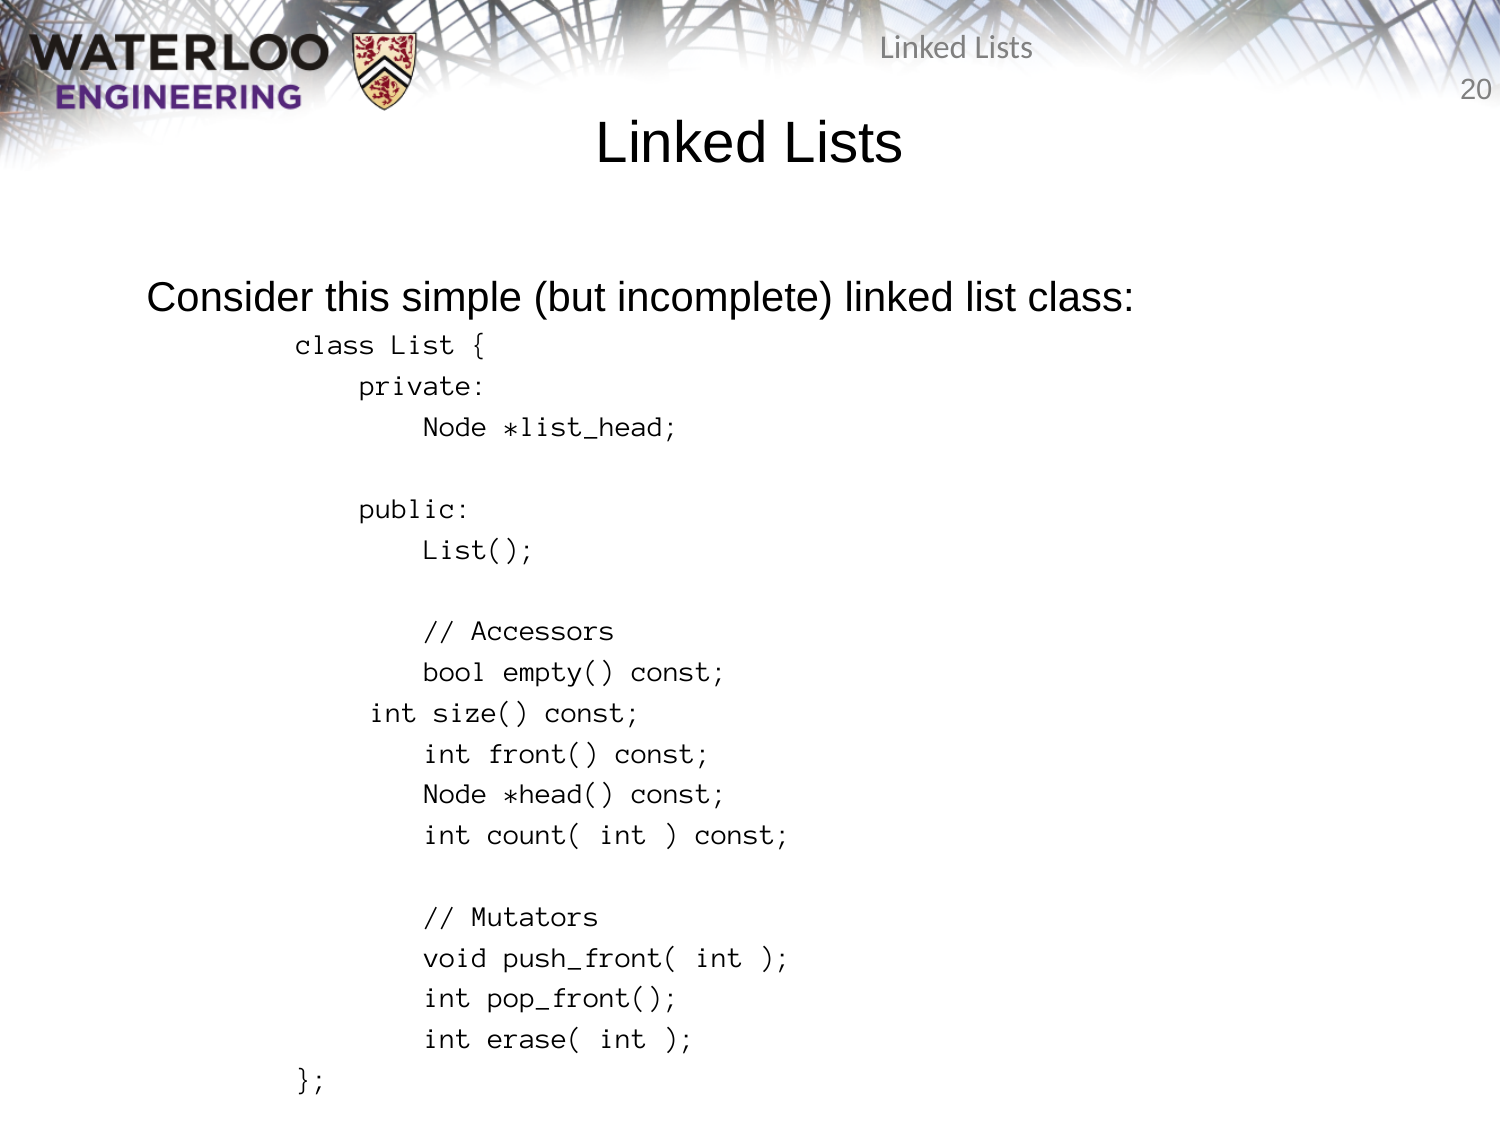

# Linked Lists
	Consider this simple (but incomplete) linked list class:
		class List {
		    private:
		        Node *list_head;

		    public:
		        List();

		        // Accessors
		        bool empty() const;
	              int size() const;
		        int front() const;
		        Node *head() const;
		        int count( int ) const;

		        // Mutators
		        void push_front( int );
		        int pop_front();
		        int erase( int );
		};